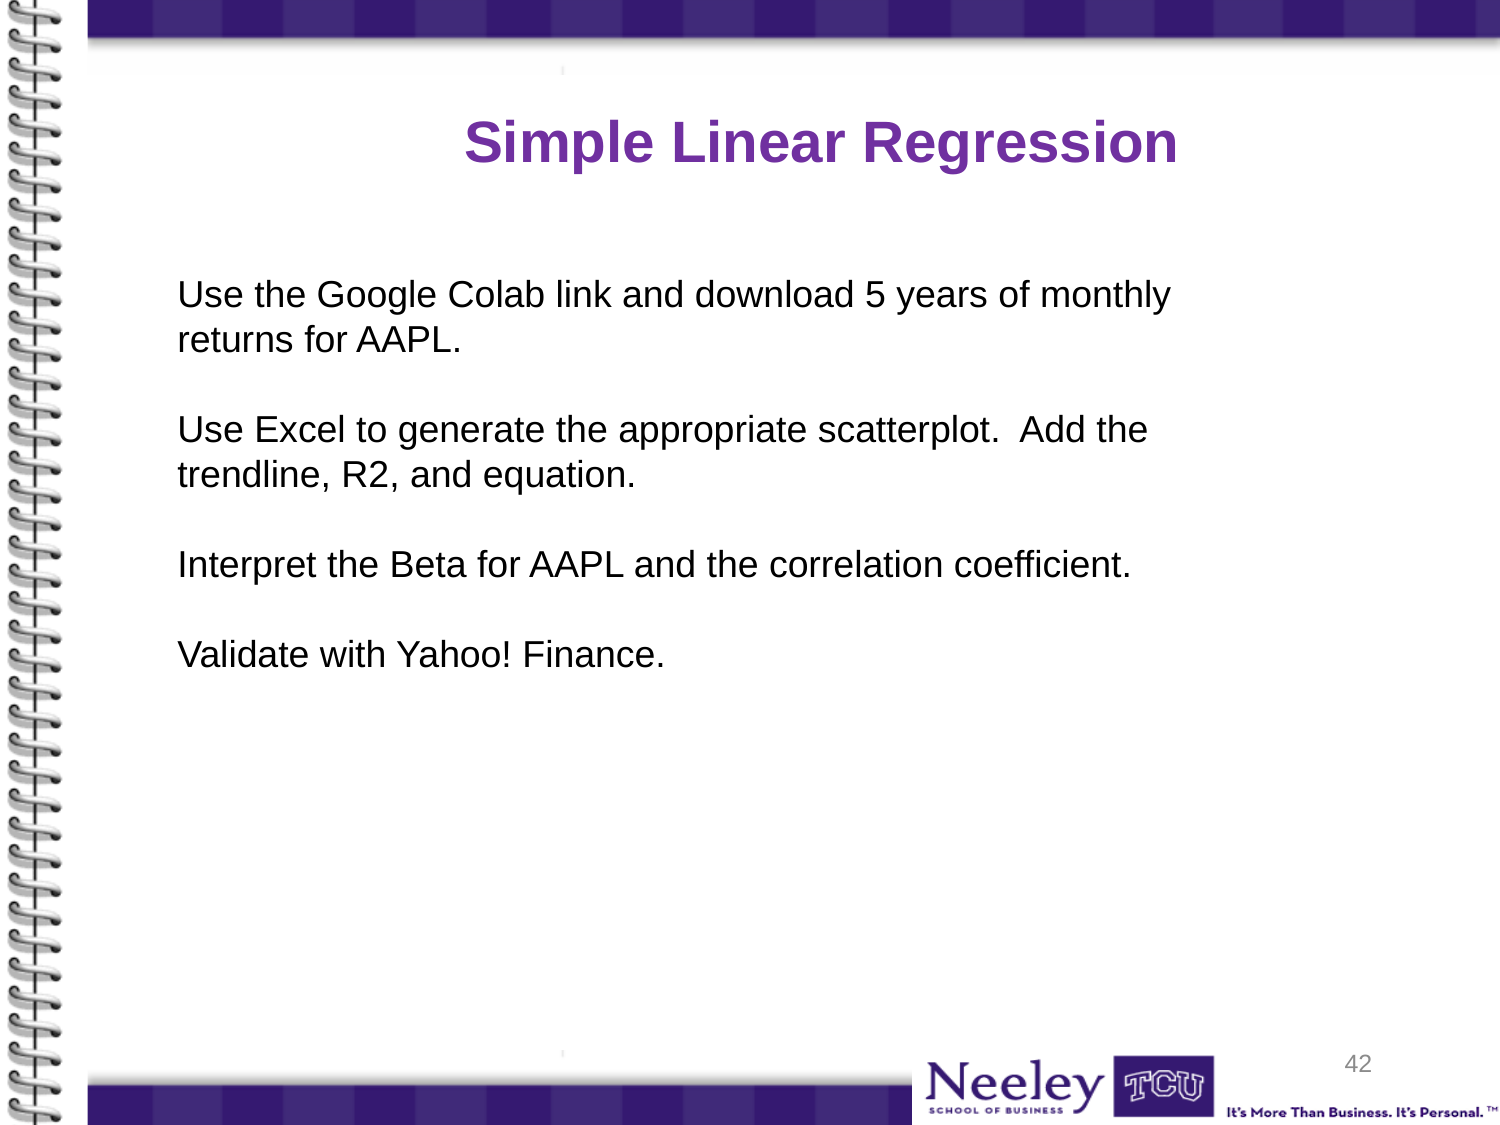

# Simple Linear Regression
Use the Google Colab link and download 5 years of monthly returns for AAPL.

Use Excel to generate the appropriate scatterplot.  Add the trendline, R2, and equation.

Interpret the Beta for AAPL and the correlation coefficient.

Validate with Yahoo! Finance.